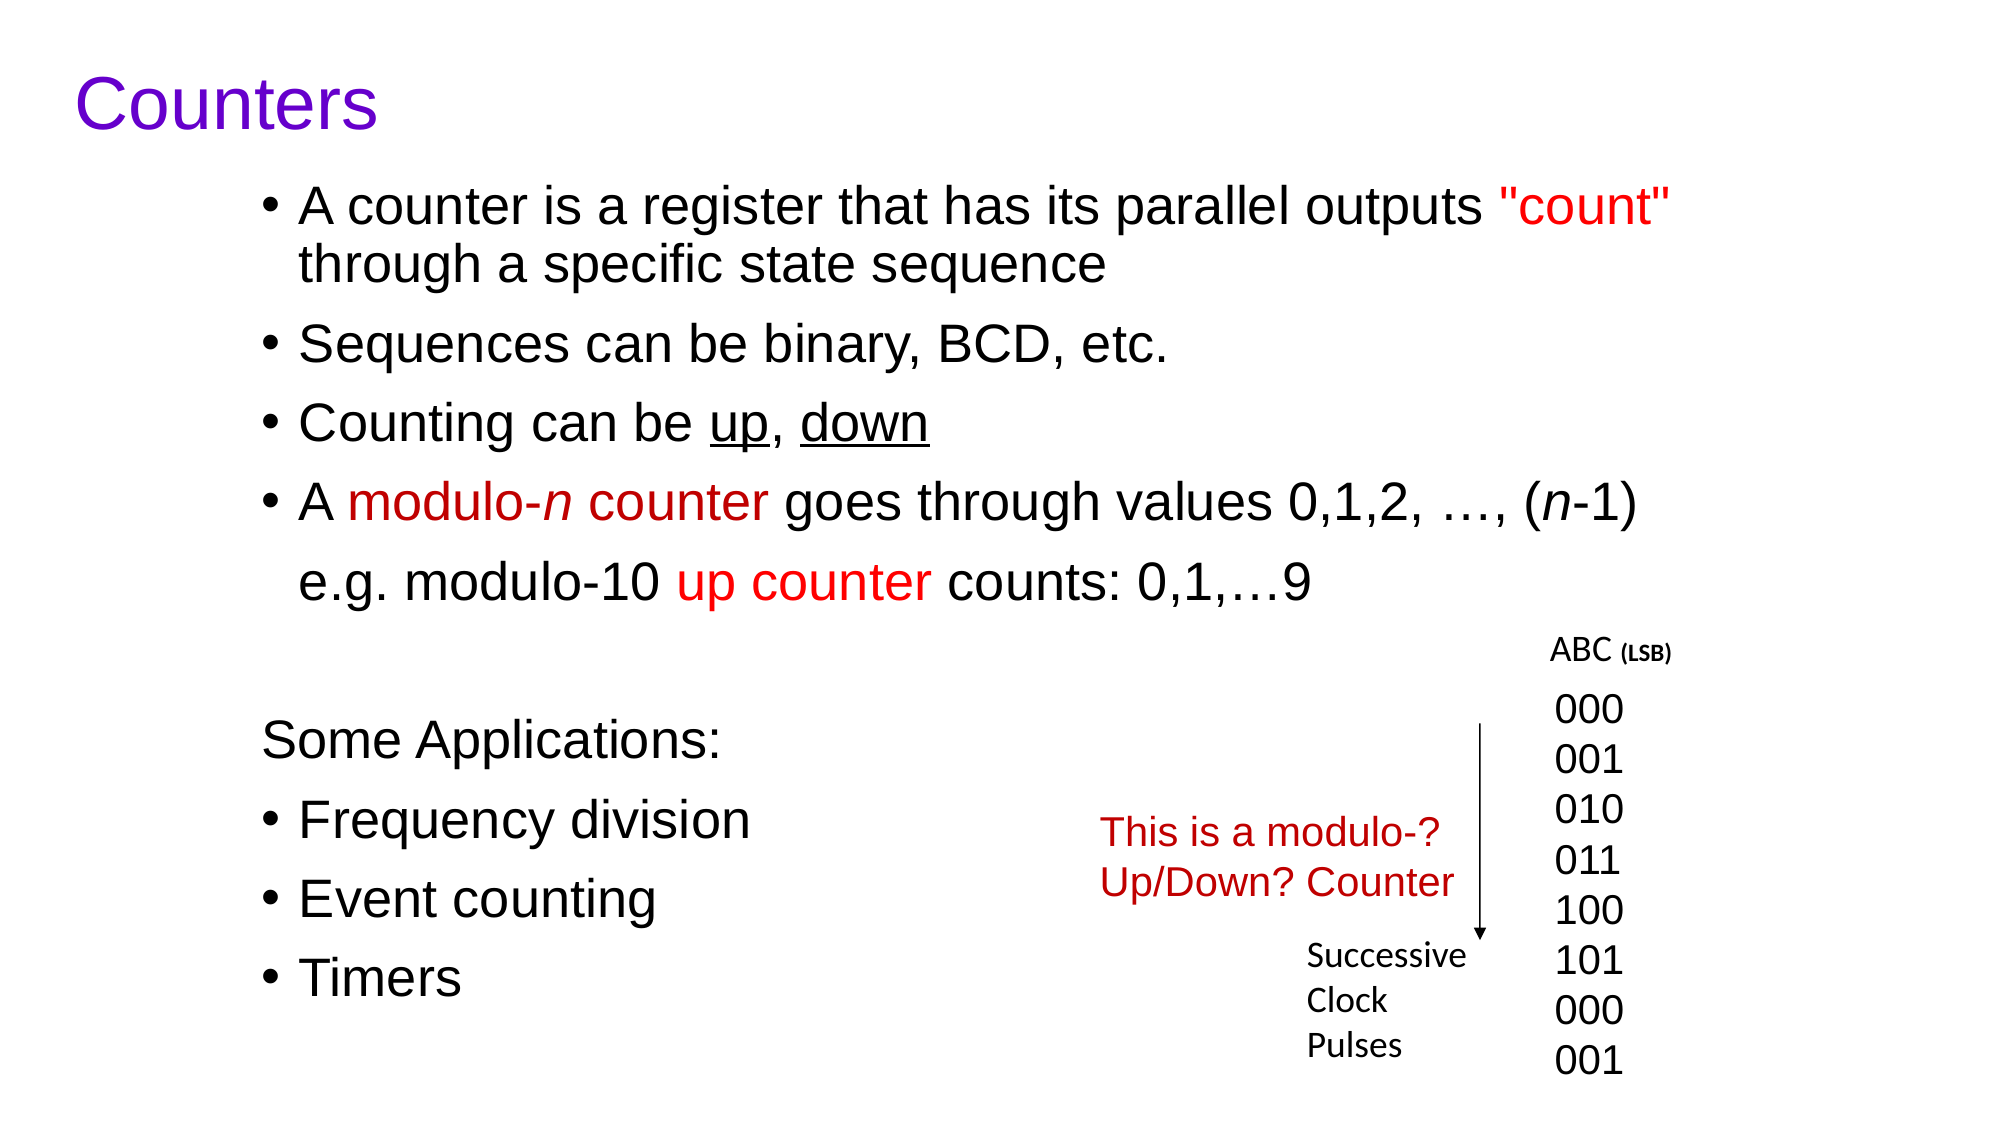

# Counters
A counter is a register that has its parallel outputs "count" through a specific state sequence
Sequences can be binary, BCD, etc.
Counting can be up, down
A modulo-n counter goes through values 0,1,2, …, (n-1)
	e.g. modulo-10 up counter counts: 0,1,…9

Some Applications:
Frequency division
Event counting
Timers
   ABC (LSB)
  000
  001
  010
  011
  100
  101
  000
  001

This is a modulo-?
Up/Down? Counter
Successive
Clock
Pulses